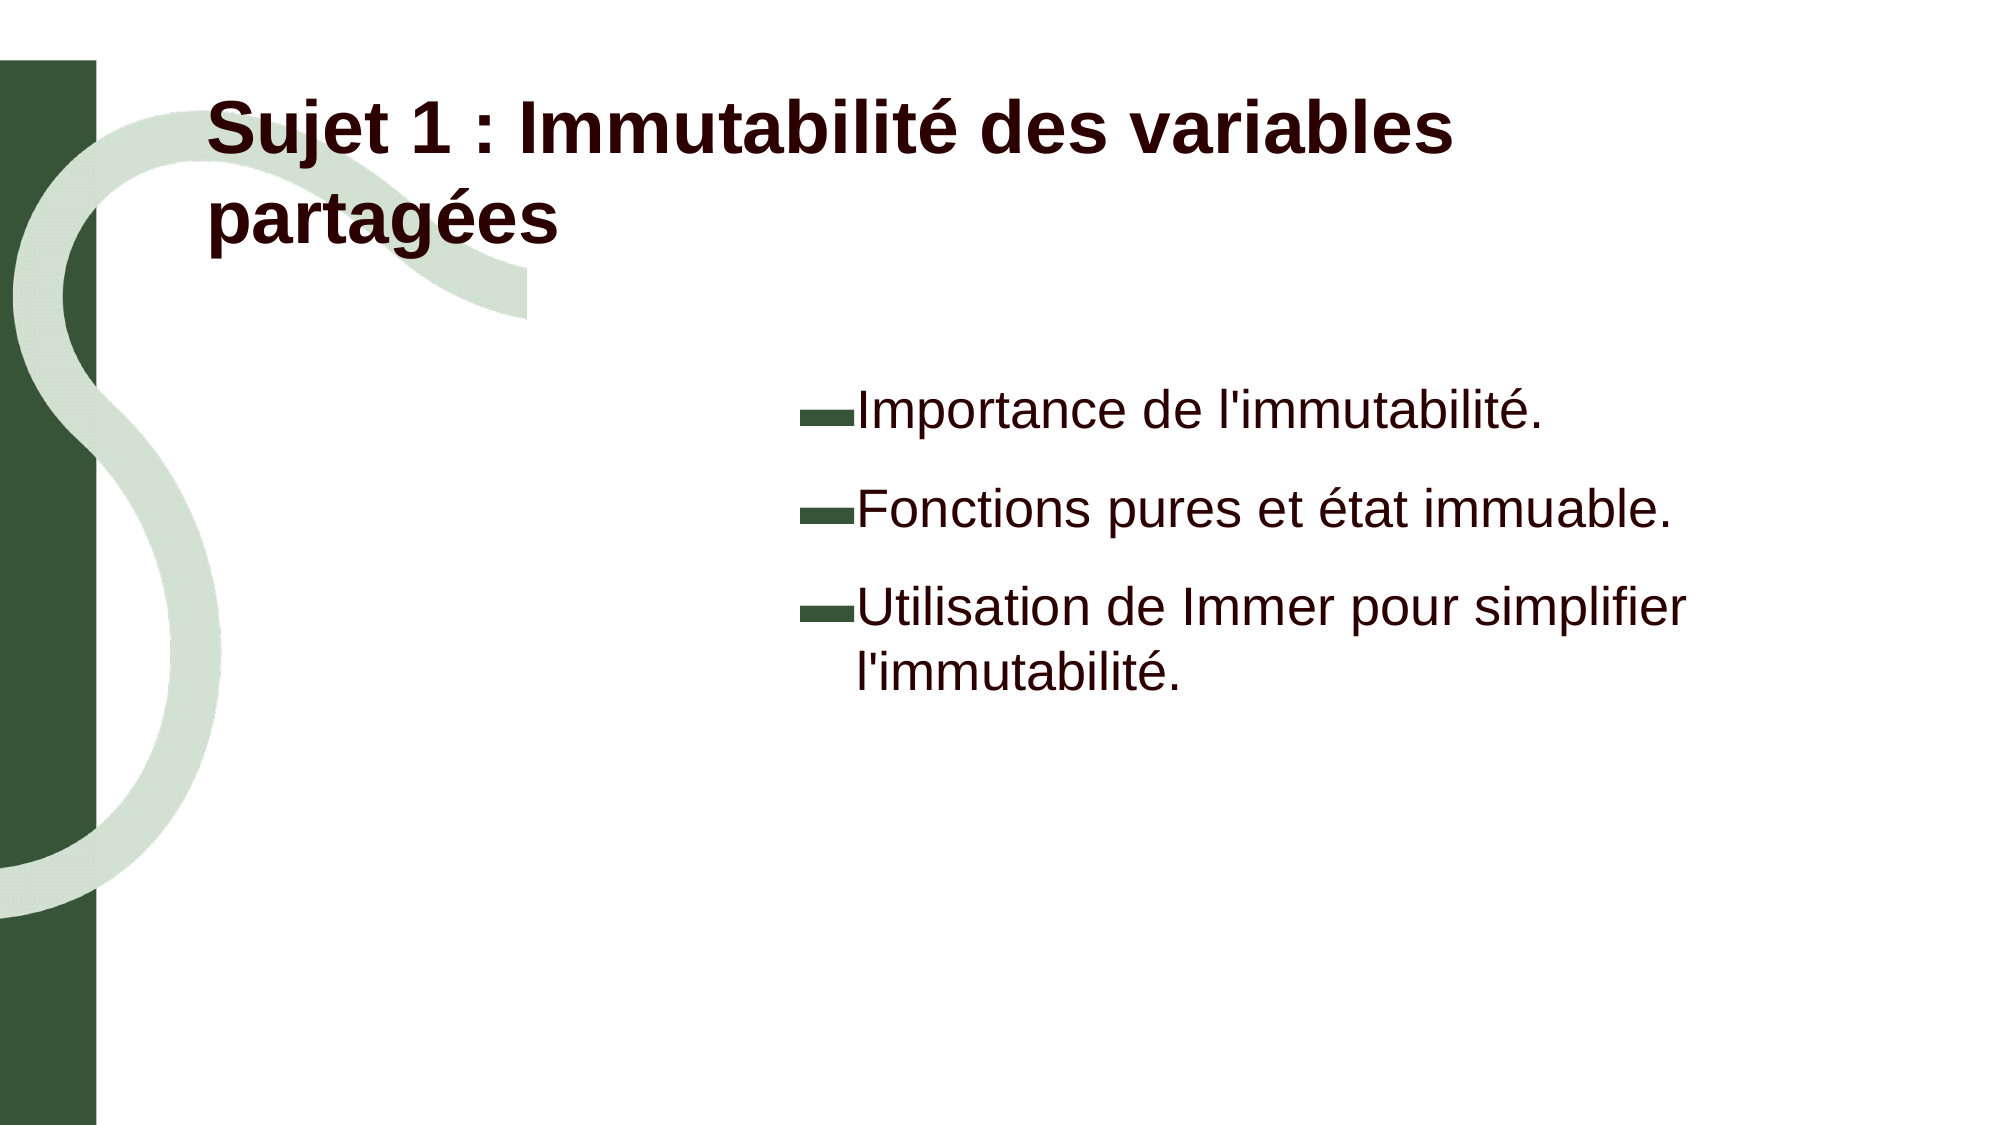

# Sujet 1 : Immutabilité des variables partagées
Importance de l'immutabilité.
Fonctions pures et état immuable.
Utilisation de Immer pour simplifier l'immutabilité.